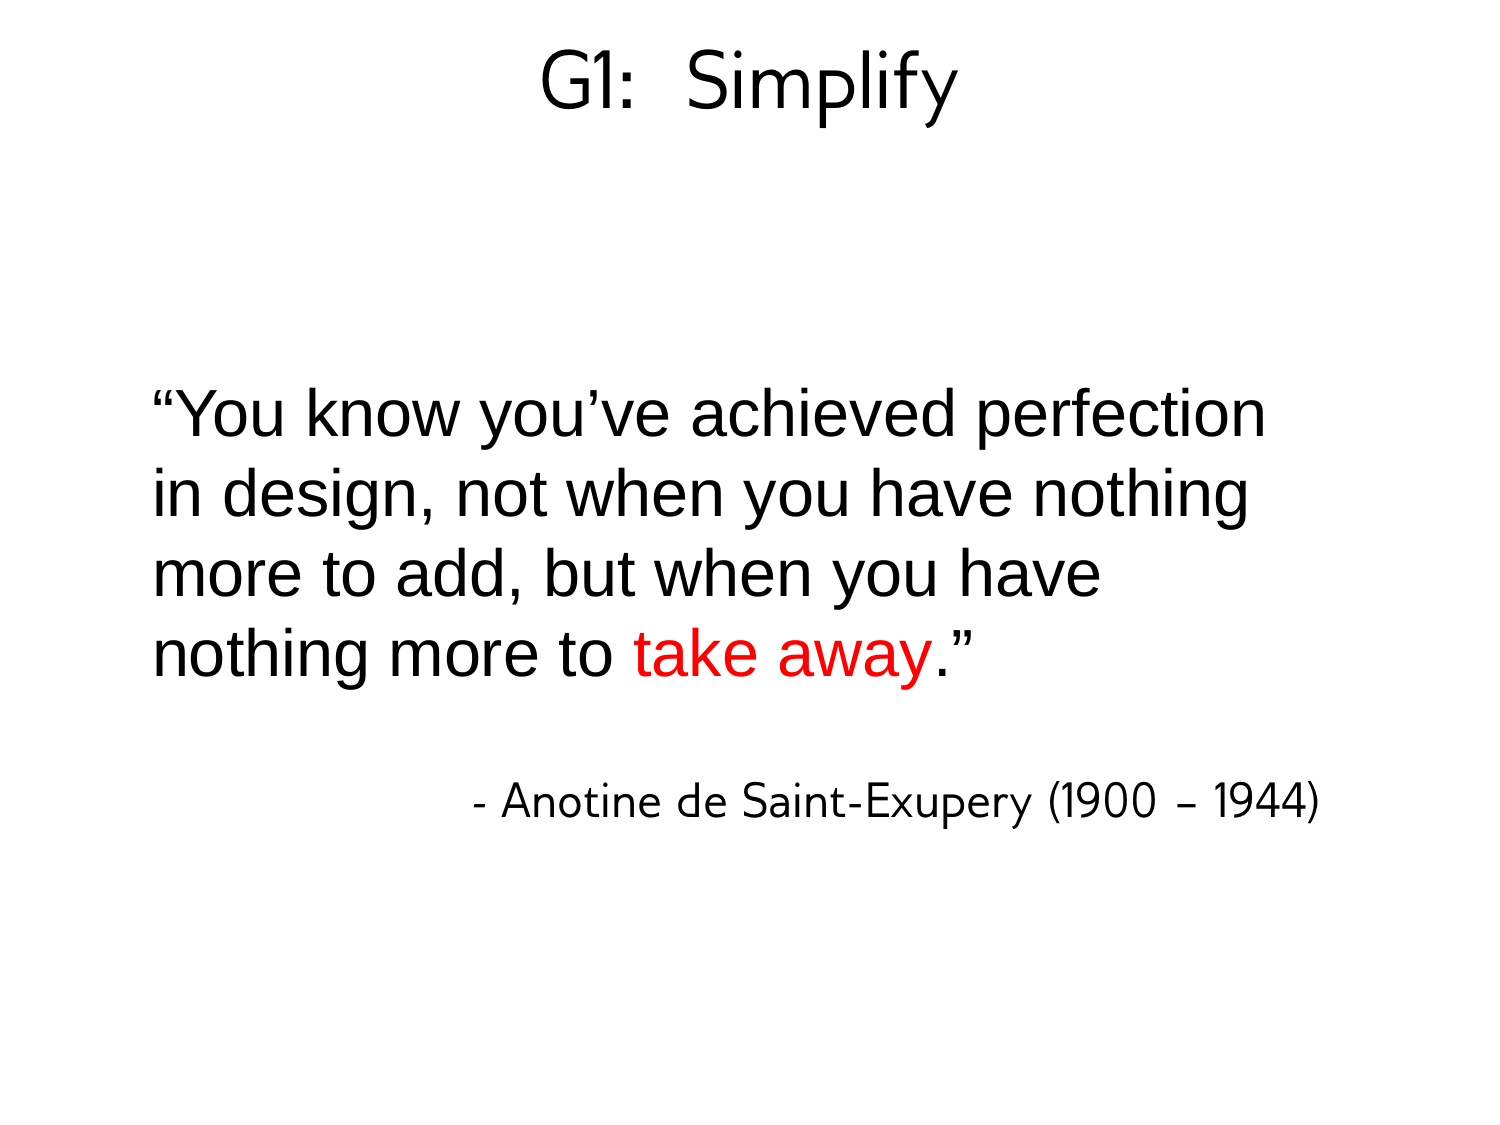

# G1:  Simplify
“You know you’ve achieved perfection in design, not when you have nothing more to add, but when you have nothing more to take away.”

		 - Anotine de Saint-Exupery (1900 – 1944)